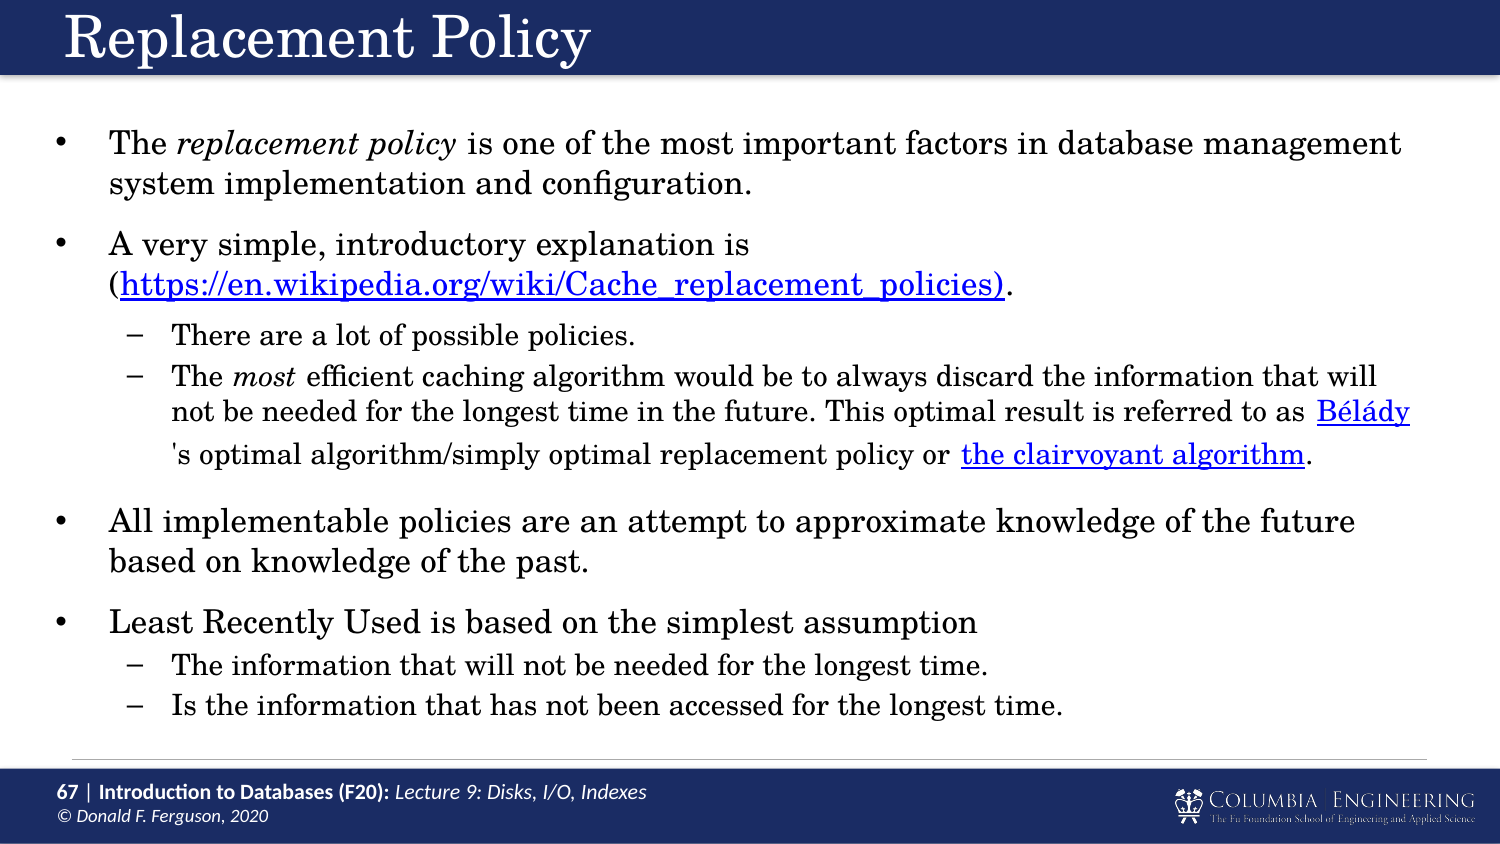

# Replacement Policy
The replacement policy is one of the most important factors in database management system implementation and configuration.
A very simple, introductory explanation is
(https://en.wikipedia.org/wiki/Cache_replacement_policies).
There are a lot of possible policies.
The most efficient caching algorithm would be to always discard the information that will not be needed for the longest time in the future. This optimal result is referred to as Bélády's optimal algorithm/simply optimal replacement policy or the clairvoyant algorithm.
All implementable policies are an attempt to approximate knowledge of the future based on knowledge of the past.
Least Recently Used is based on the simplest assumption
The information that will not be needed for the longest time.
Is the information that has not been accessed for the longest time.